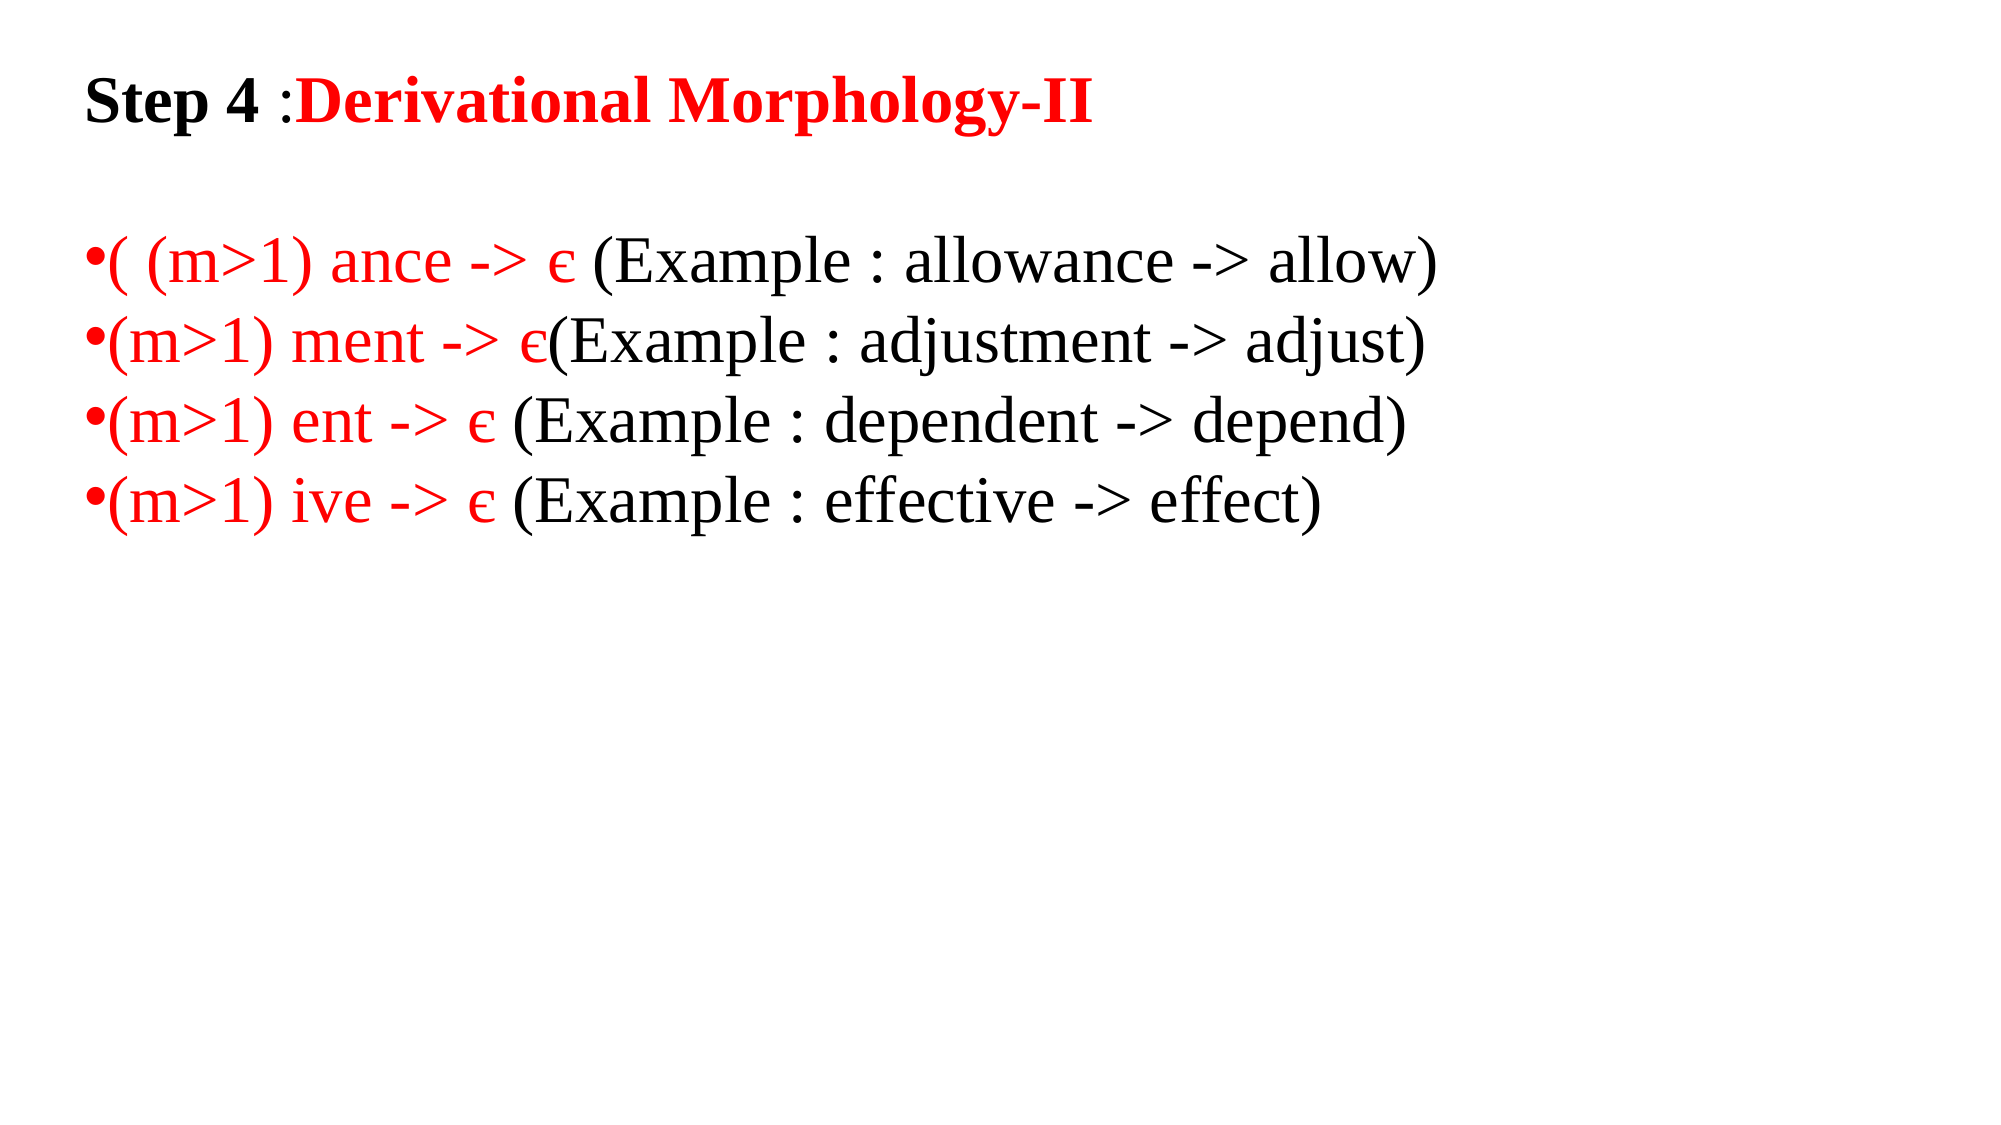

Step 4 :Derivational Morphology-II

( (m>1) ance -> є (Example : allowance -> allow)
(m>1) ment -> є(Example : adjustment -> adjust)
(m>1) ent -> є (Example : dependent -> depend)
(m>1) ive -> є (Example : effective -> effect)